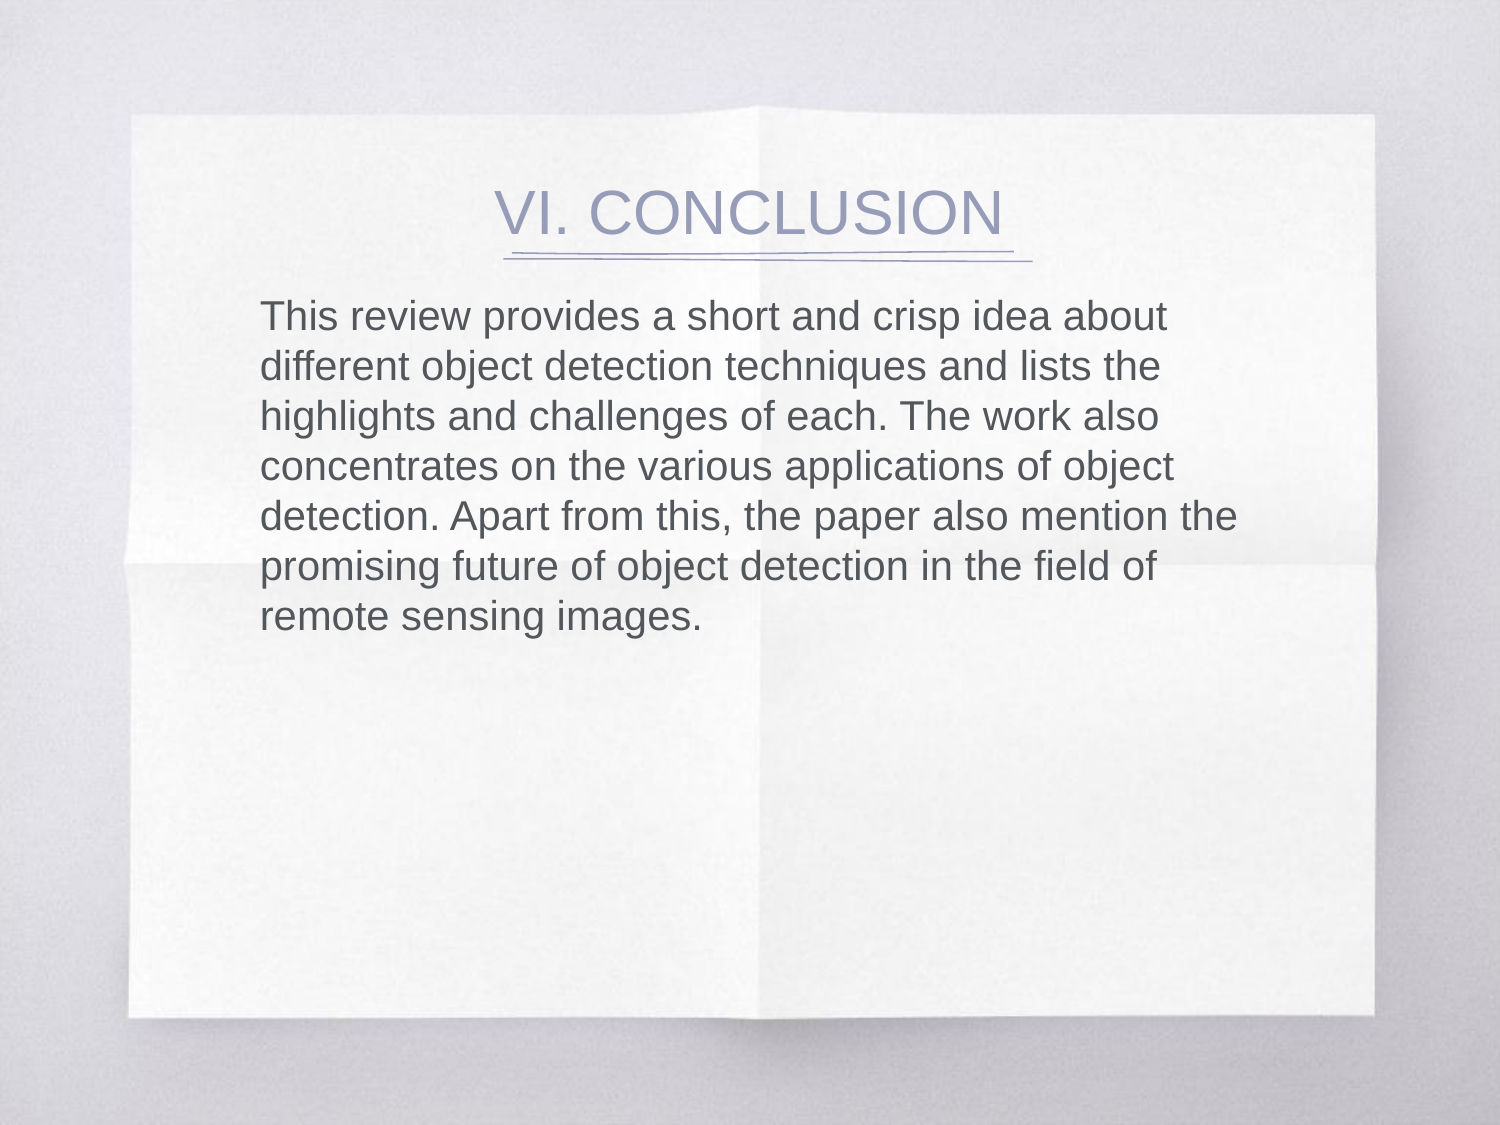

# VI. CONCLUSION
This review provides a short and crisp idea about different object detection techniques and lists the highlights and challenges of each. The work also concentrates on the various applications of object detection. Apart from this, the paper also mention the promising future of object detection in the field of remote sensing images.
18